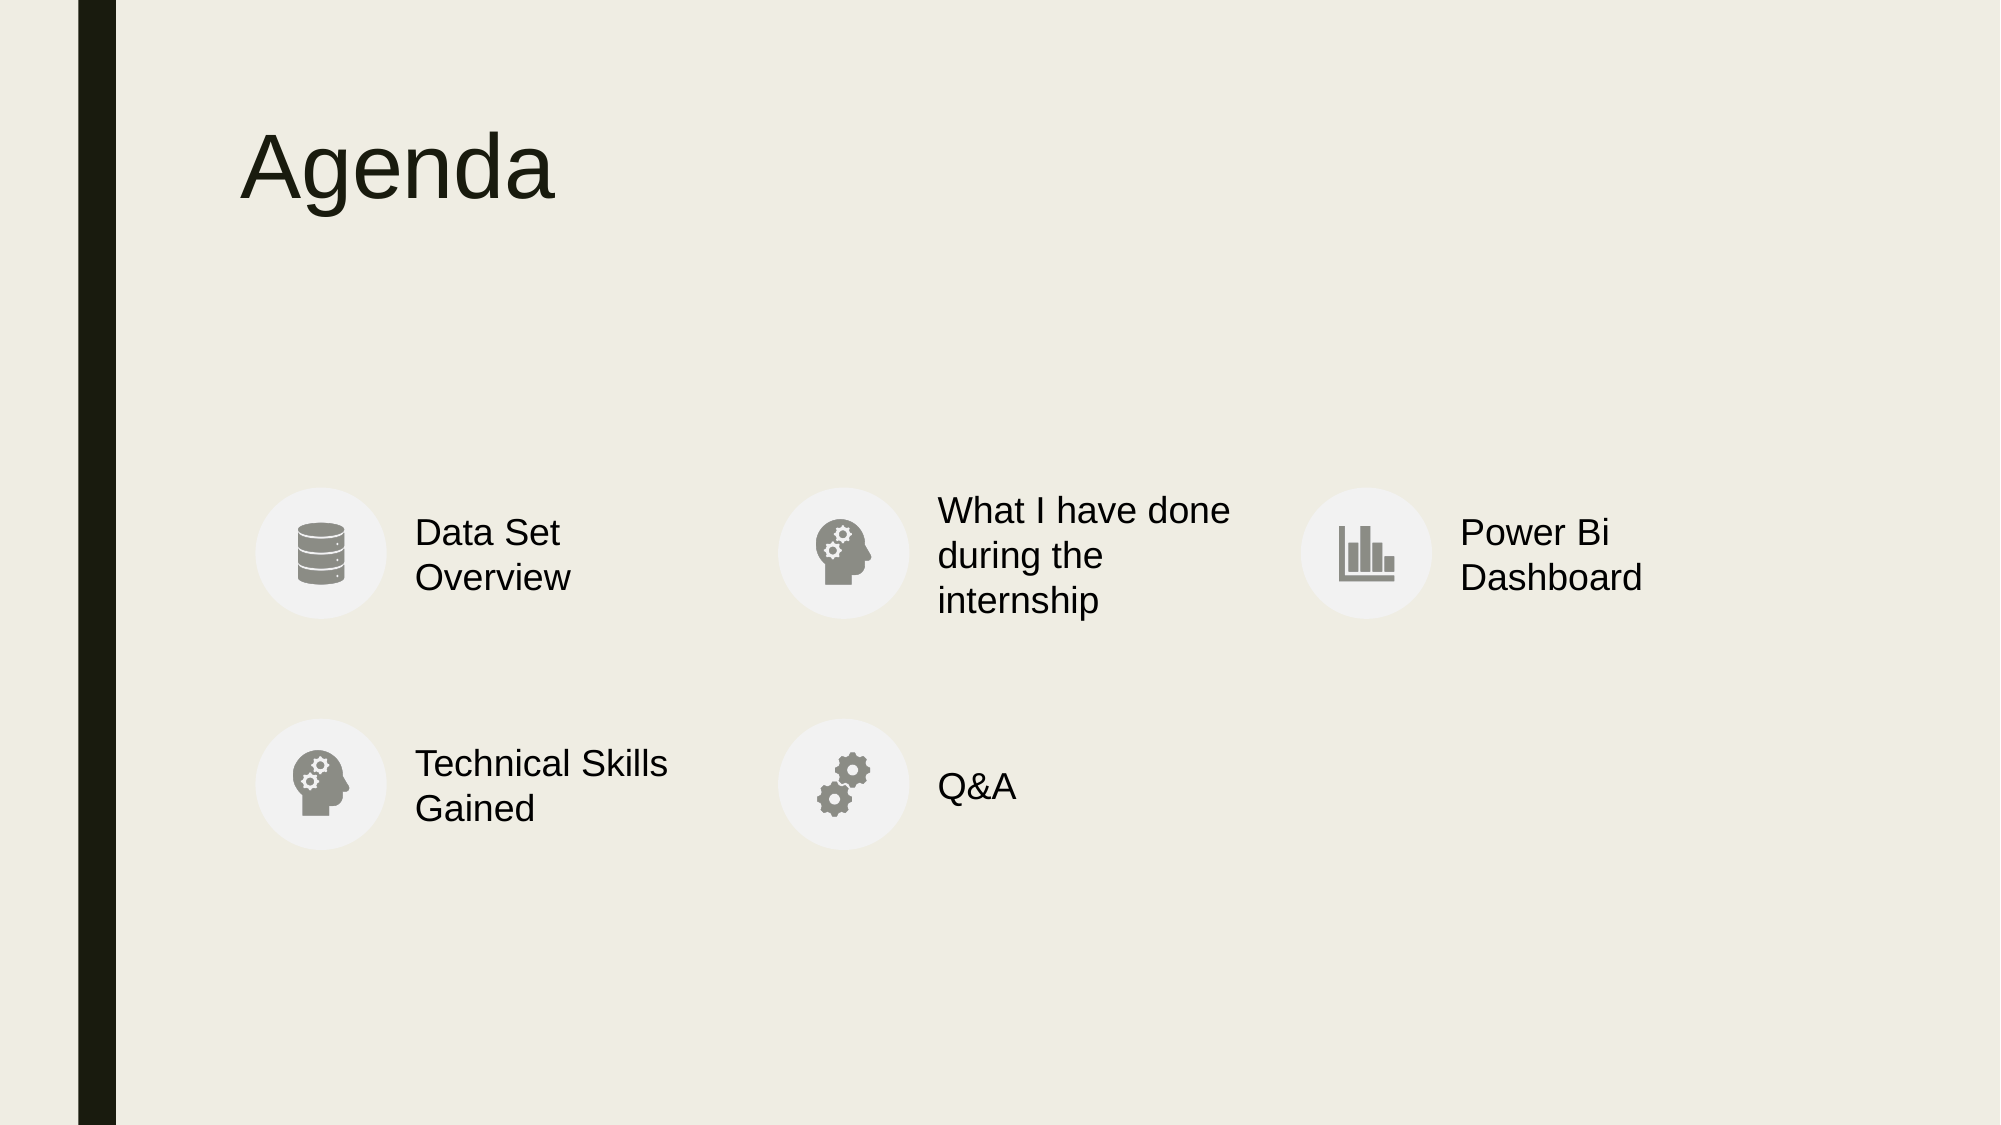

# Agenda
Data Set Overview
What I have done during the internship
Power Bi Dashboard
Technical Skills Gained
Q&A